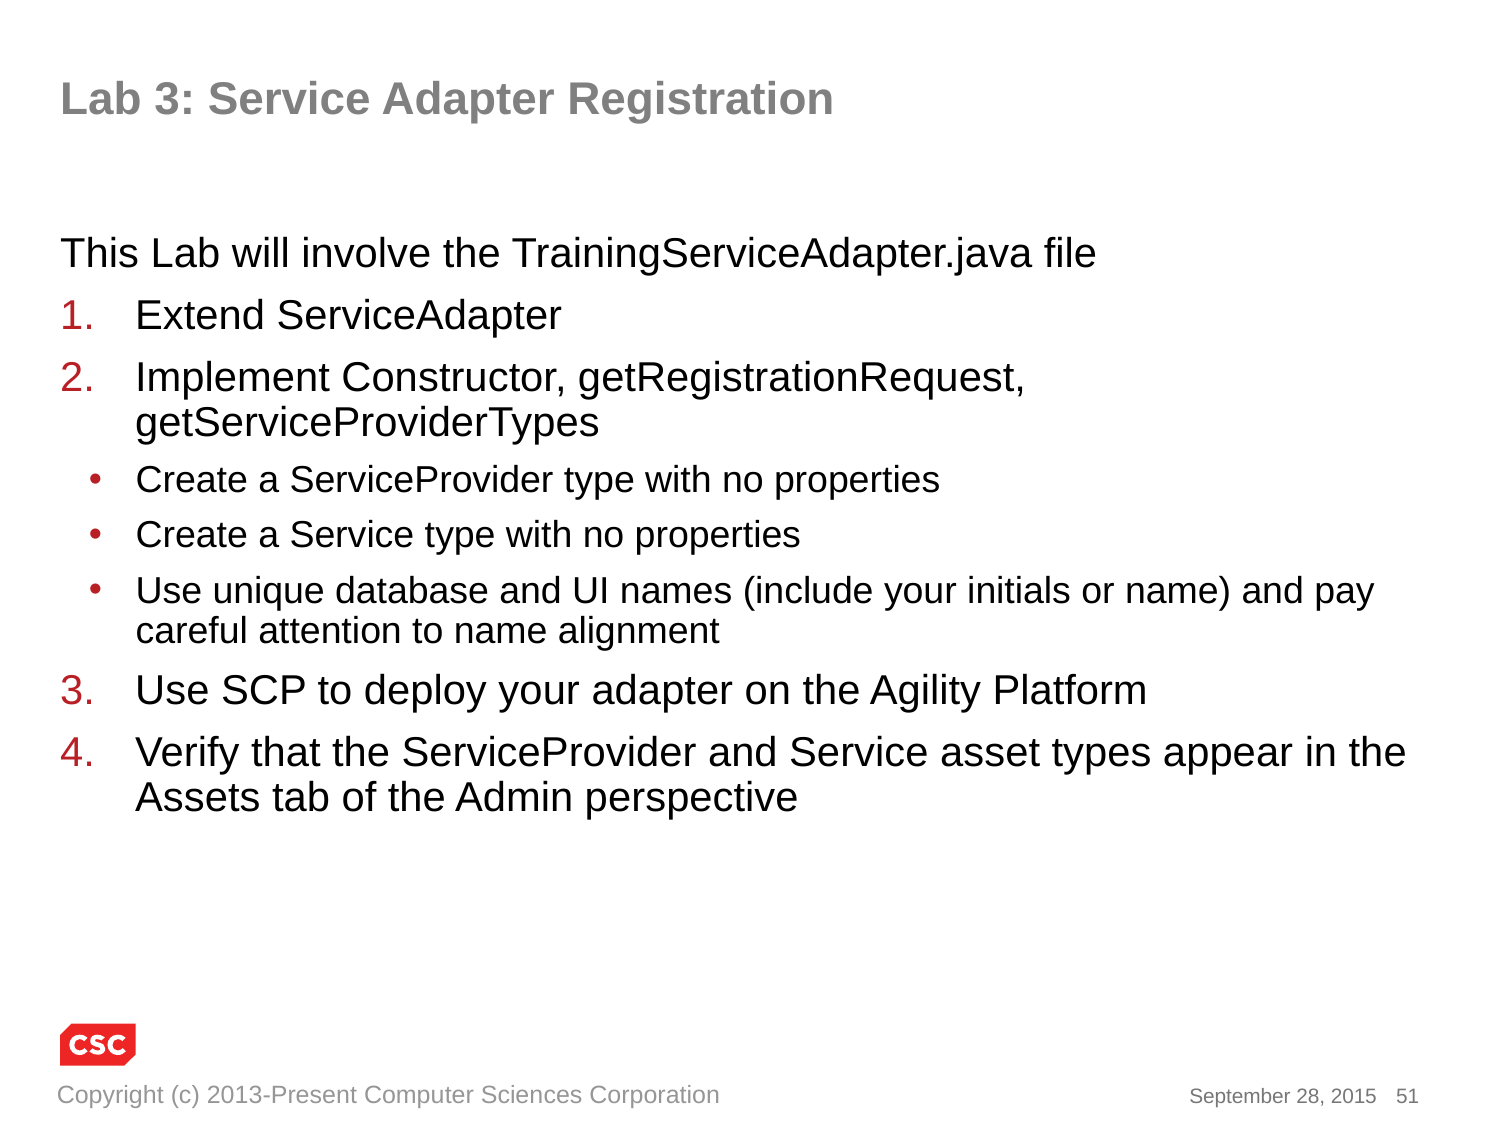

# Lab 3: Service Adapter Registration
This Lab will involve the TrainingServiceAdapter.java file
Extend ServiceAdapter
Implement Constructor, getRegistrationRequest, getServiceProviderTypes
Create a ServiceProvider type with no properties
Create a Service type with no properties
Use unique database and UI names (include your initials or name) and pay careful attention to name alignment
Use SCP to deploy your adapter on the Agility Platform
Verify that the ServiceProvider and Service asset types appear in the Assets tab of the Admin perspective